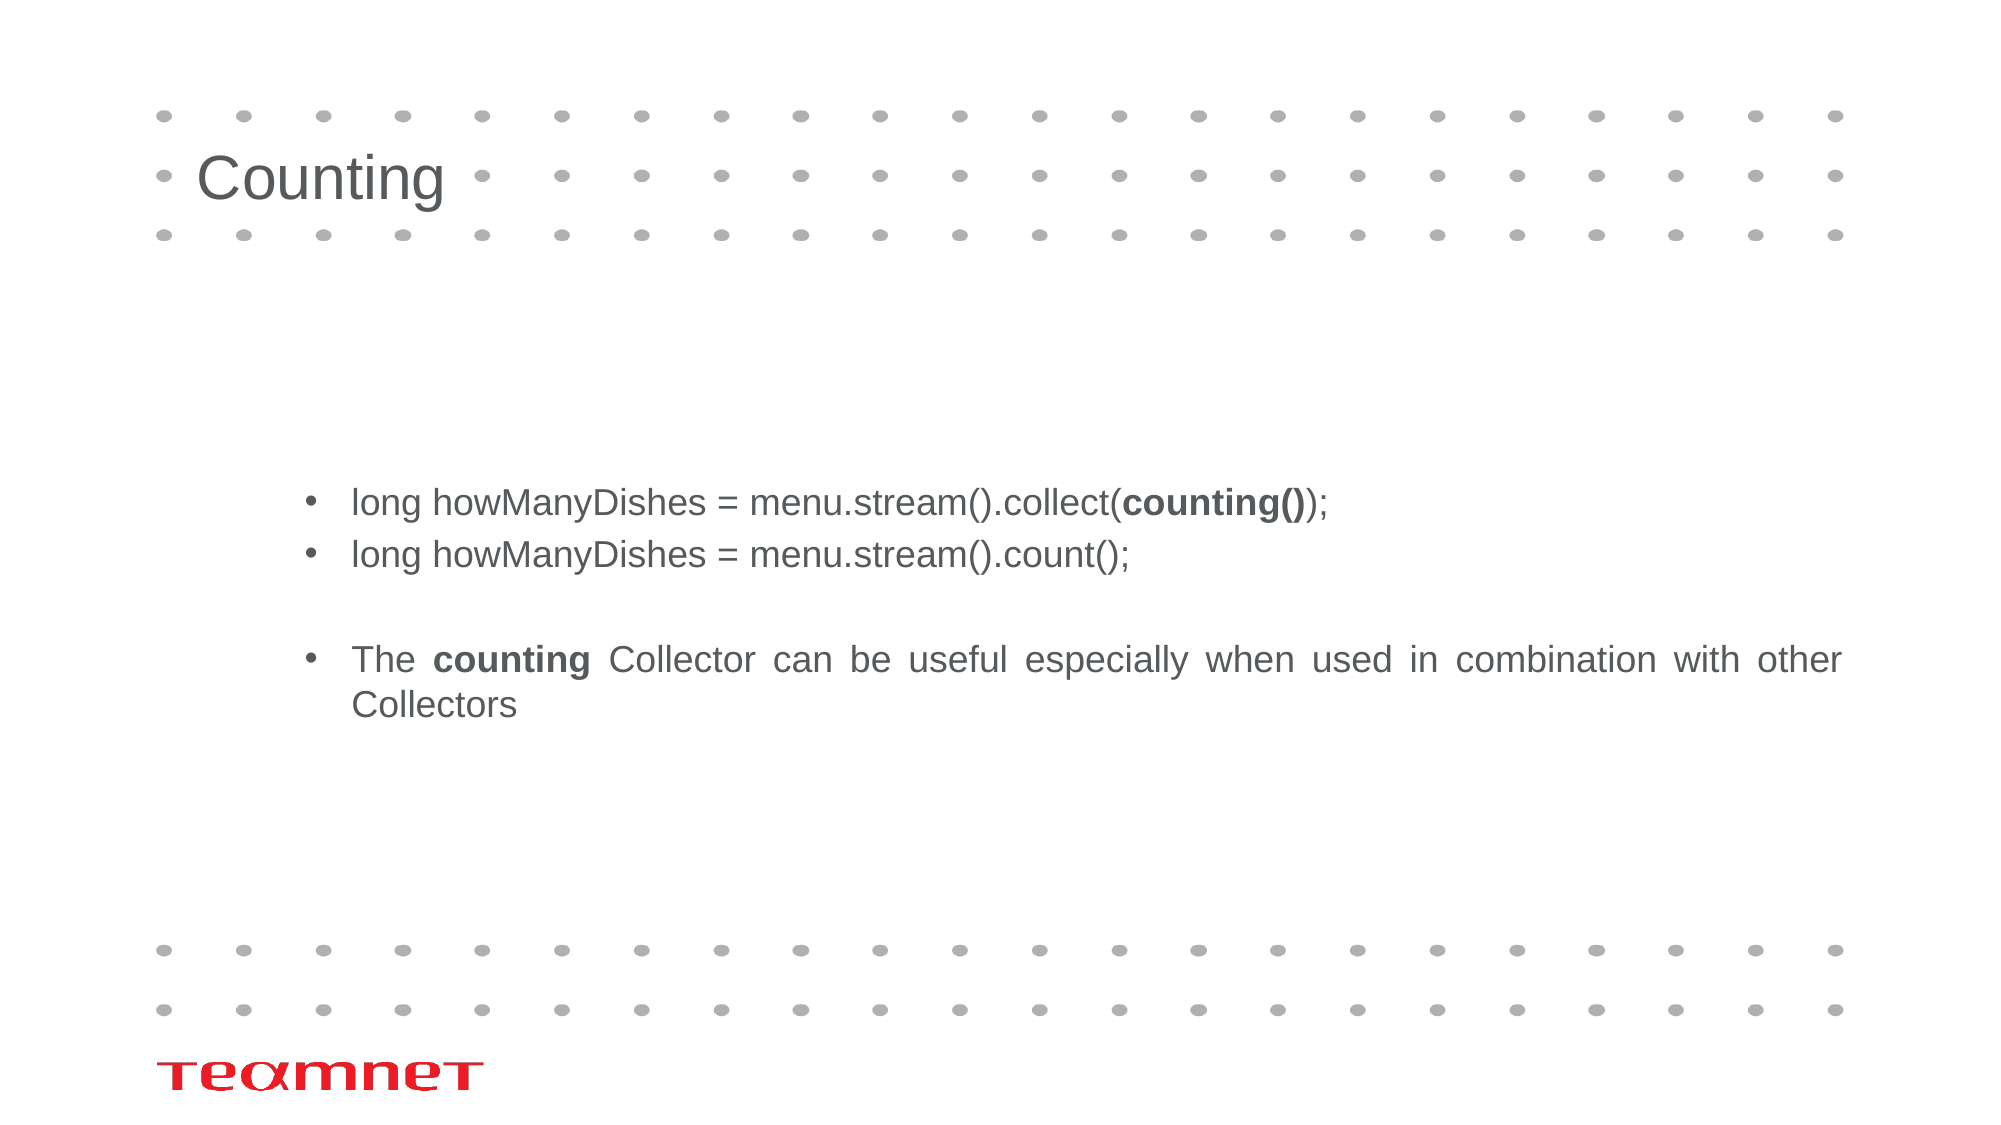

# Counting
long howManyDishes = menu.stream().collect(counting());
long howManyDishes = menu.stream().count();

The counting Collector can be useful especially when used in combination with other Collectors